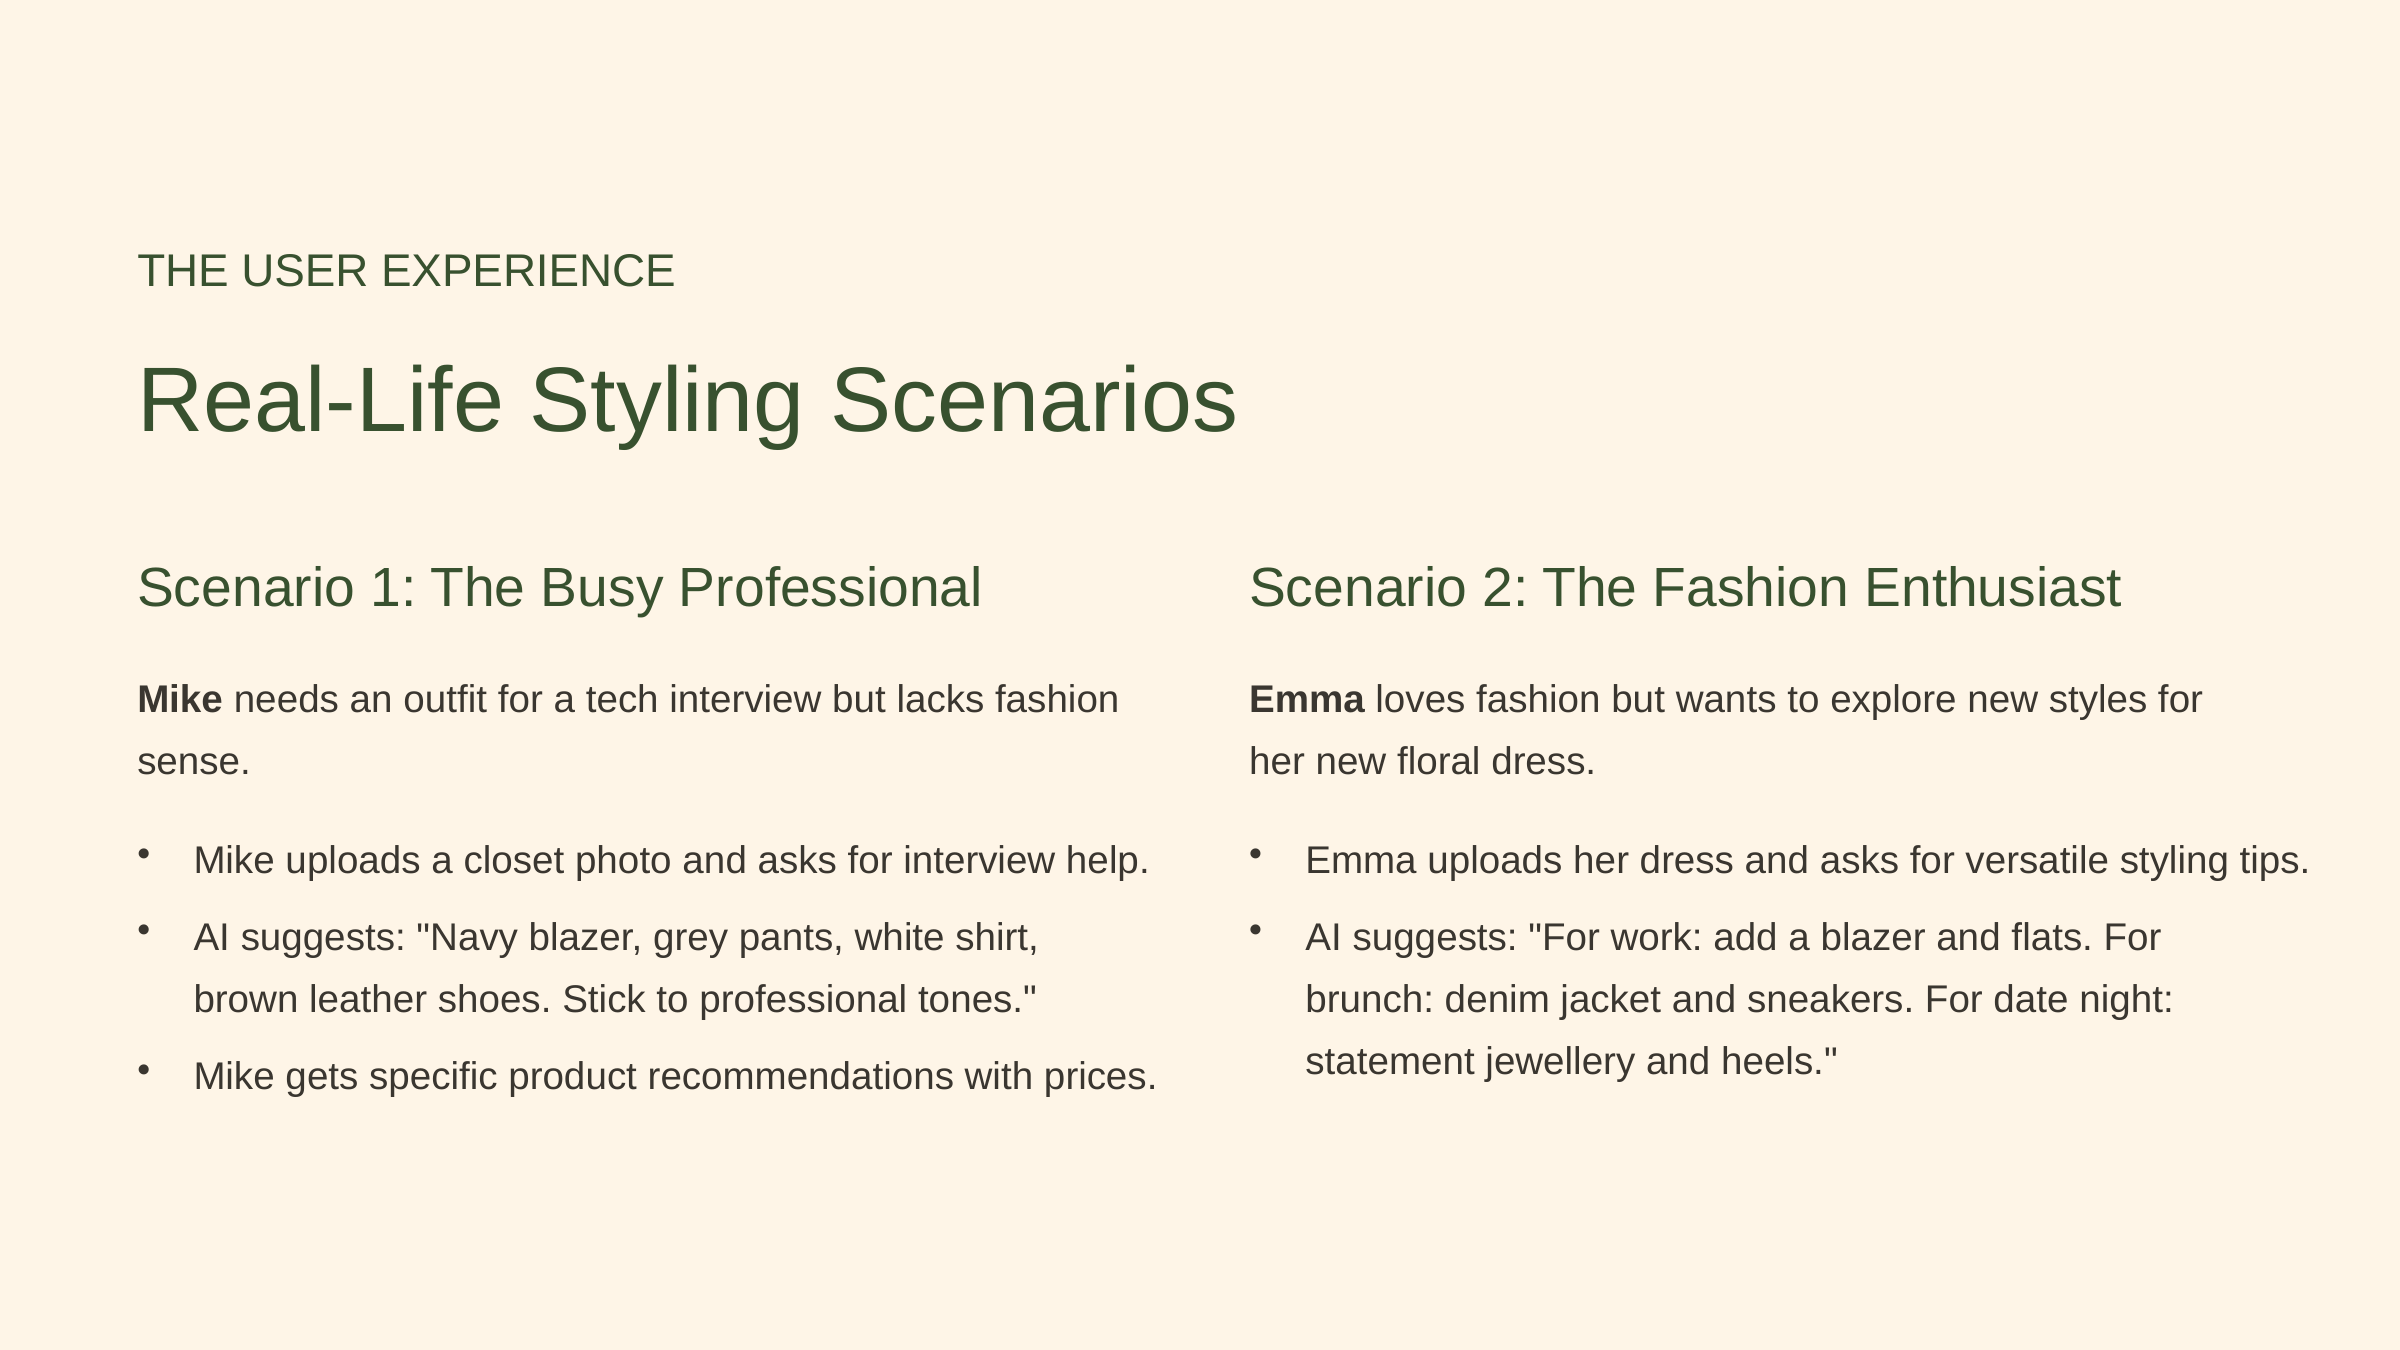

THE USER EXPERIENCE
Real-Life Styling Scenarios
Scenario 1: The Busy Professional
Scenario 2: The Fashion Enthusiast
Mike needs an outfit for a tech interview but lacks fashion sense.
Emma loves fashion but wants to explore new styles for her new floral dress.
Mike uploads a closet photo and asks for interview help.
Emma uploads her dress and asks for versatile styling tips.
AI suggests: "Navy blazer, grey pants, white shirt, brown leather shoes. Stick to professional tones."
AI suggests: "For work: add a blazer and flats. For brunch: denim jacket and sneakers. For date night: statement jewellery and heels."
Mike gets specific product recommendations with prices.